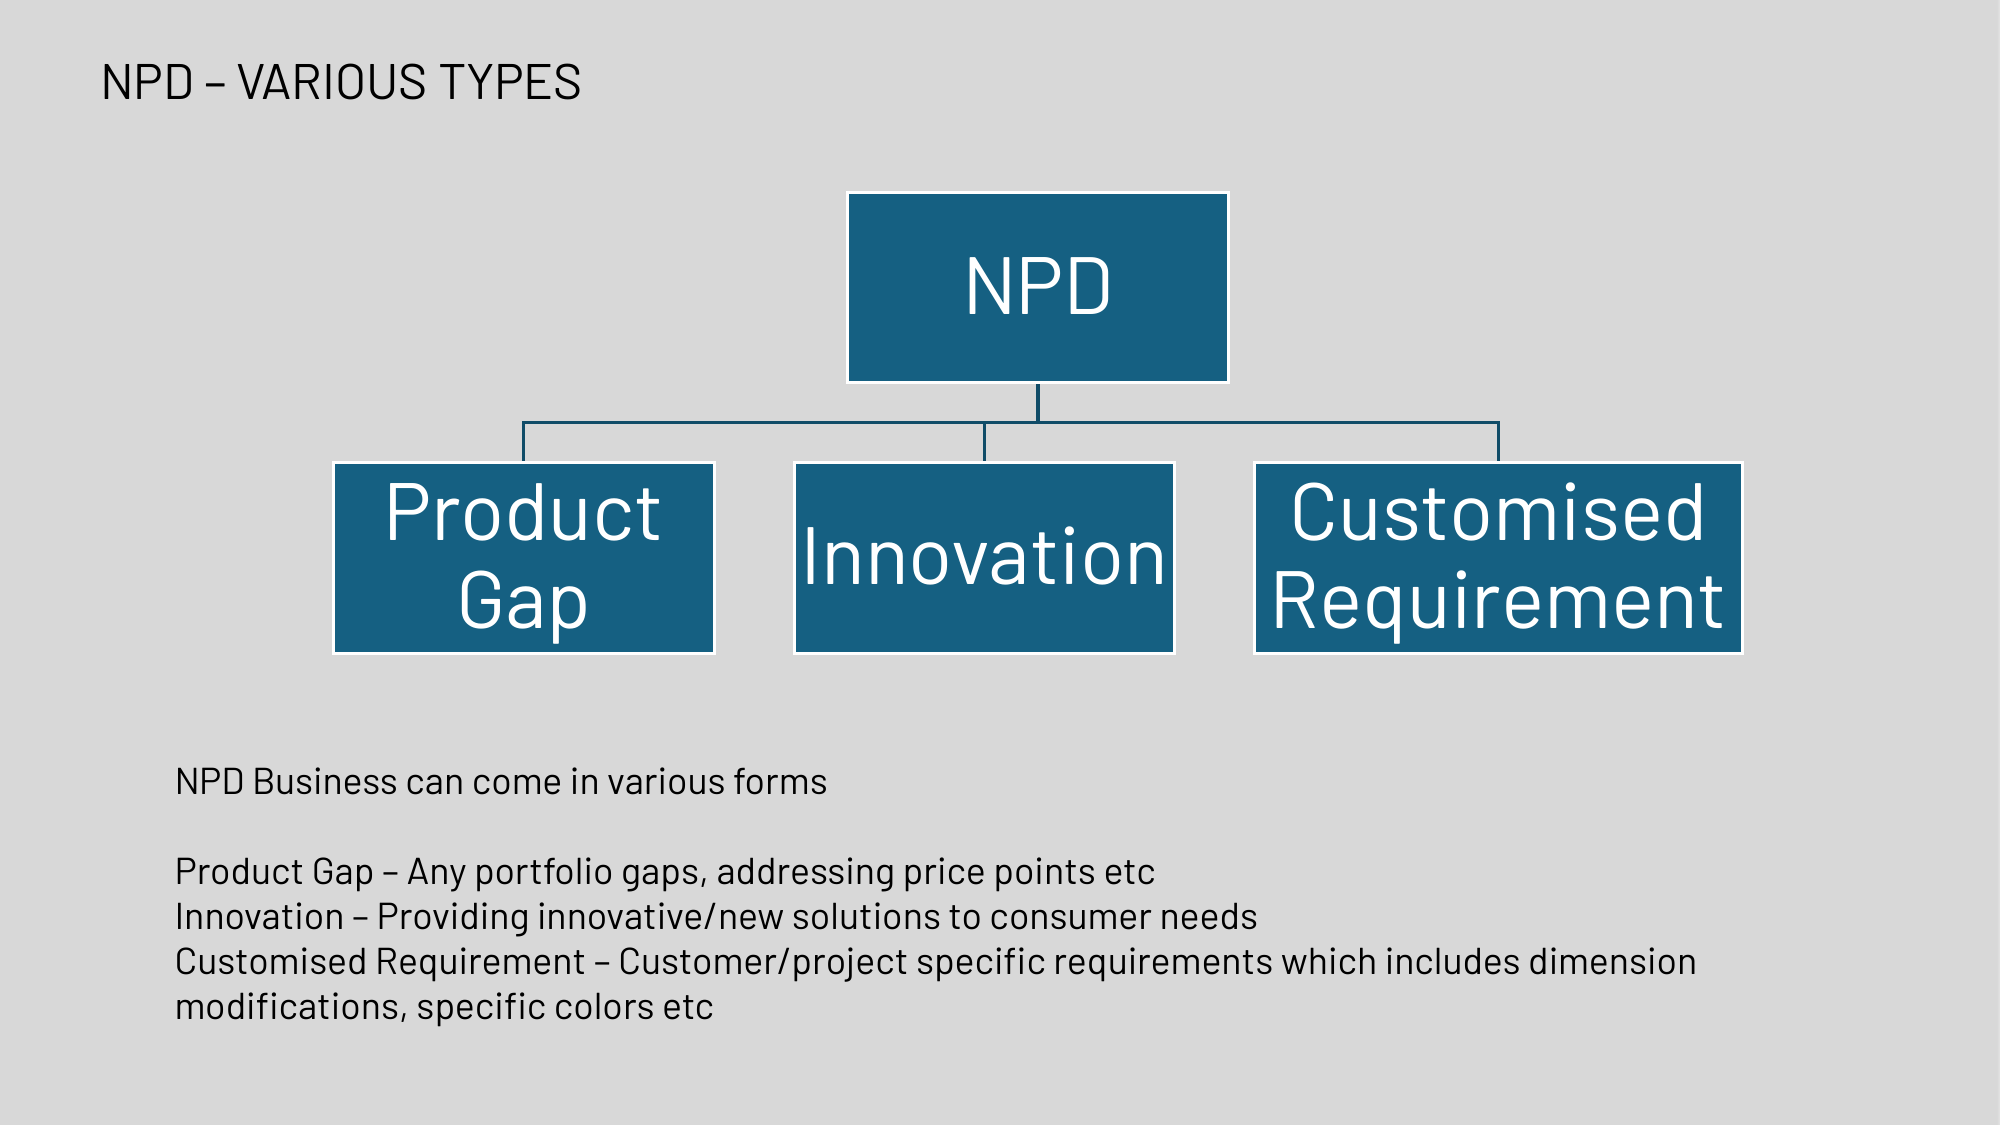

NPD – VARIOUS TYPES
NPD
Product Gap
Innovation
Customised Requirement
NPD Business can come in various forms

Product Gap – Any portfolio gaps, addressing price points etc
Innovation – Providing innovative/new solutions to consumer needs
Customised Requirement – Customer/project specific requirements which includes dimension modifications, specific colors etc